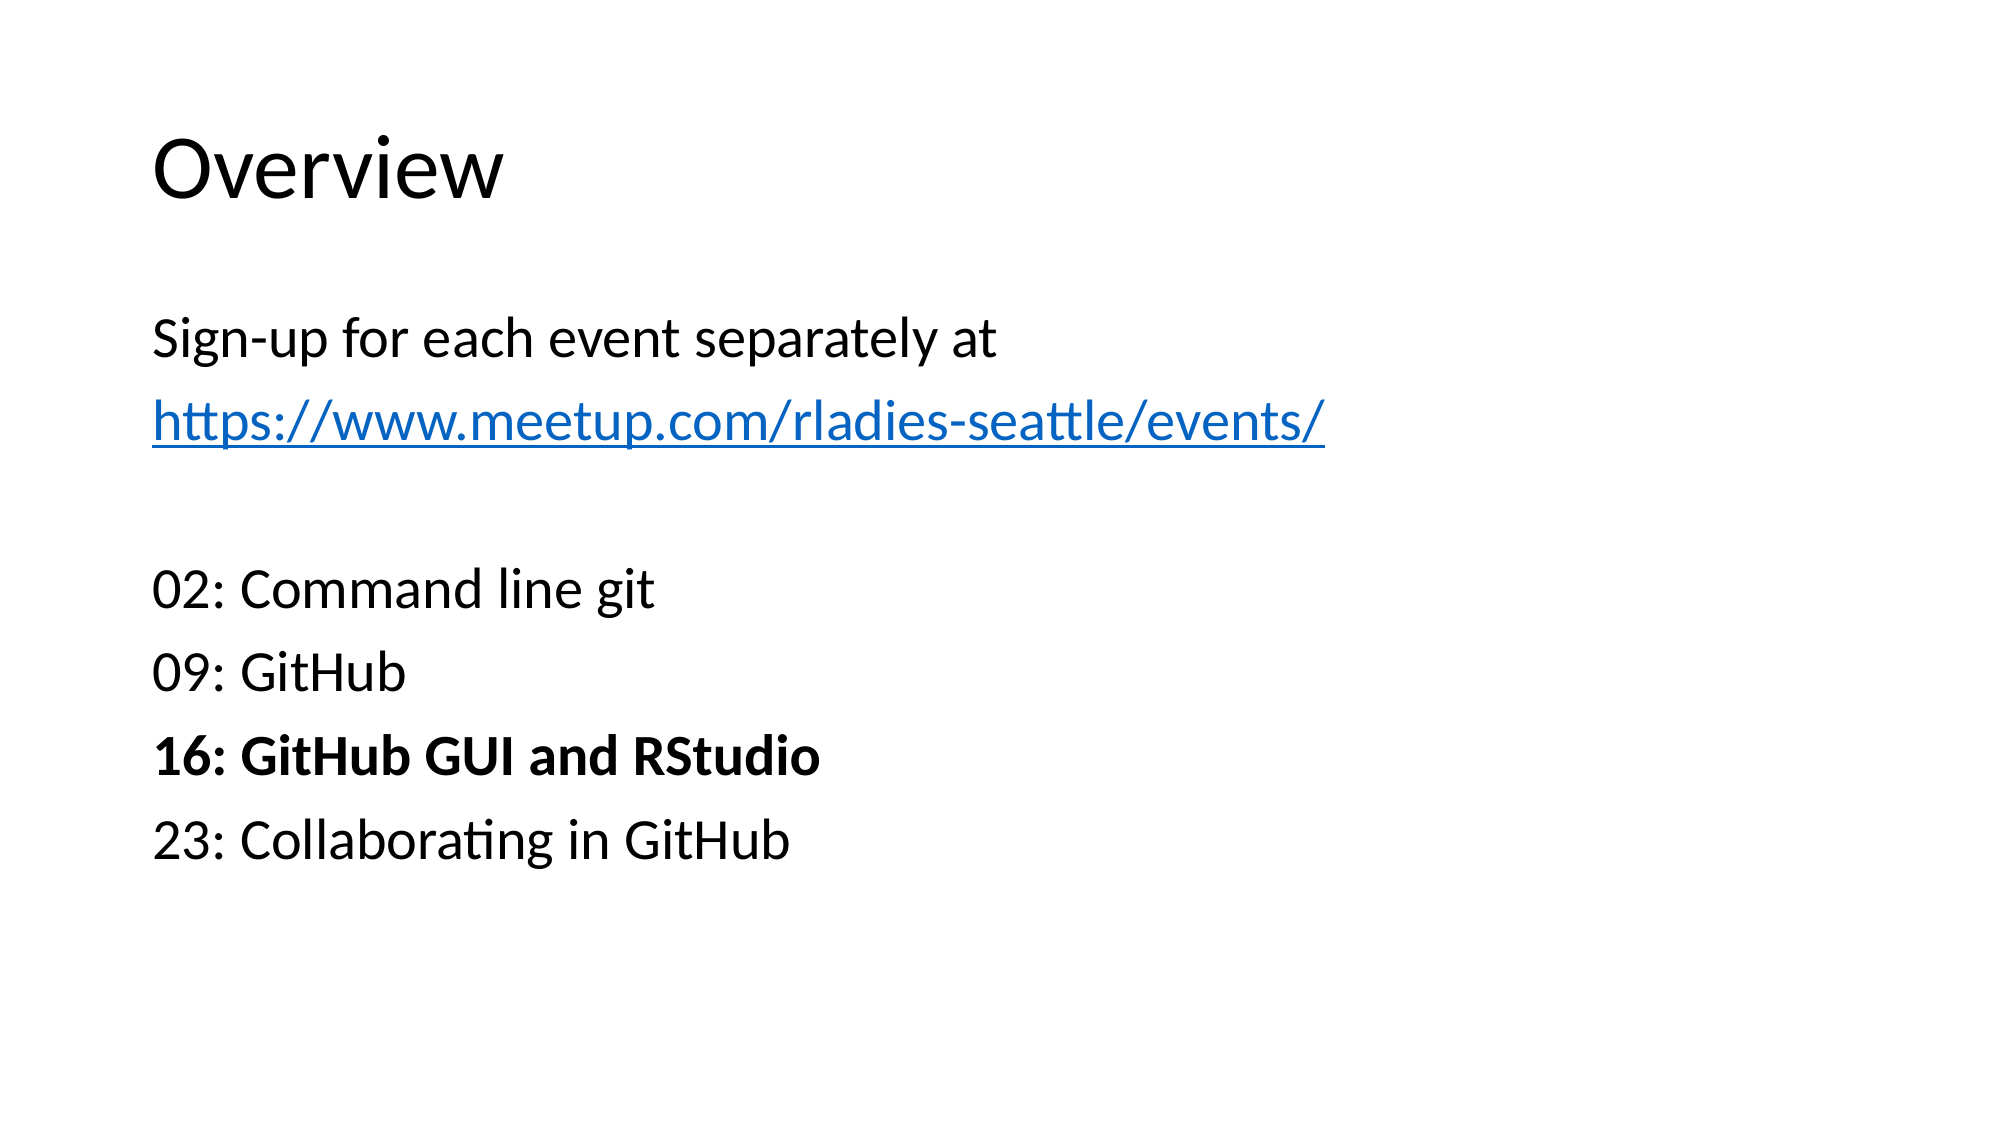

# Overview
Sign-up for each event separately at
https://www.meetup.com/rladies-seattle/events/

02: Command line git
09: GitHub
16: GitHub GUI and RStudio
23: Collaborating in GitHub